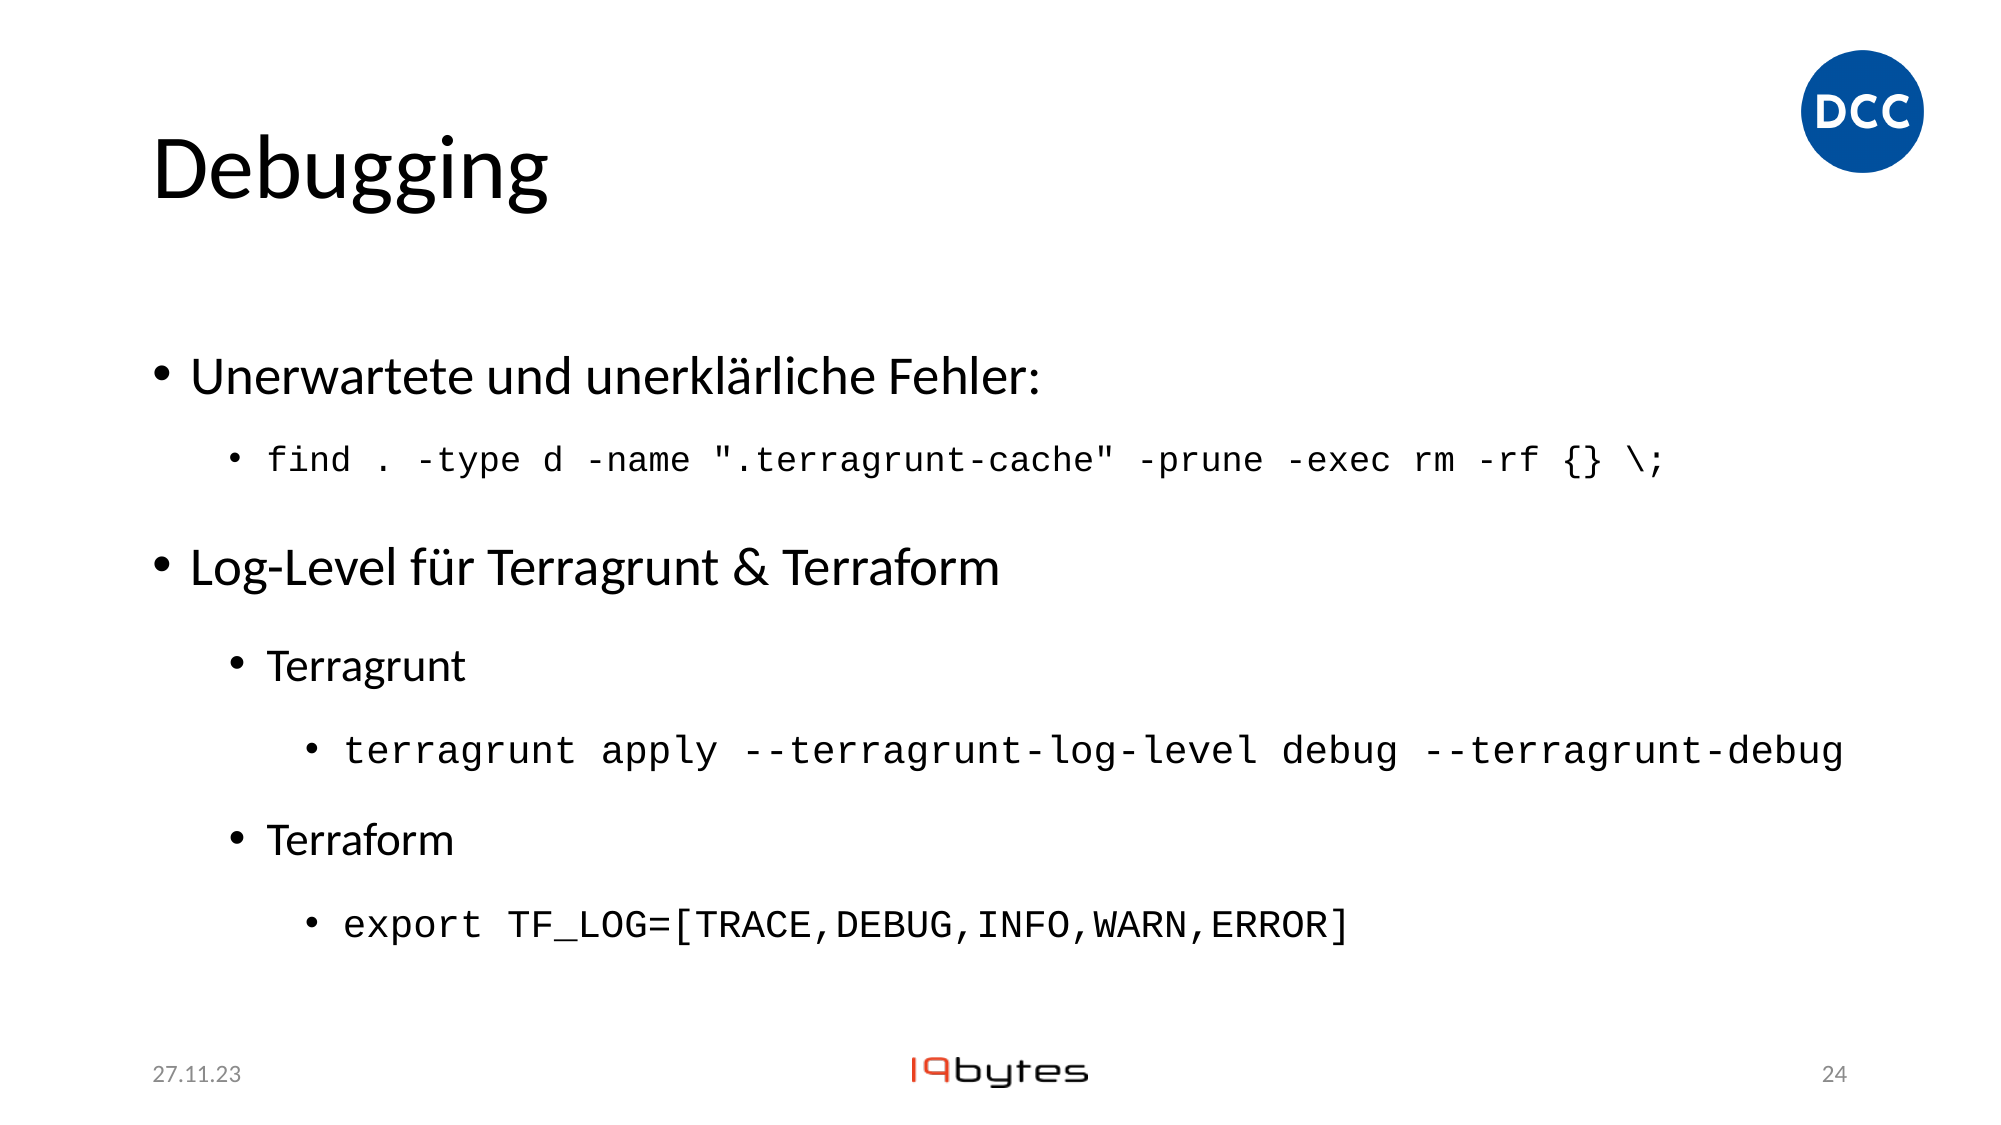

# Debugging
Unerwartete und unerklärliche Fehler:
find . -type d -name ".terragrunt-cache" -prune -exec rm -rf {} \;
Log-Level für Terragrunt & Terraform
Terragrunt
terragrunt apply --terragrunt-log-level debug --terragrunt-debug
Terraform
export TF_LOG=[TRACE,DEBUG,INFO,WARN,ERROR]
27.11.23
24